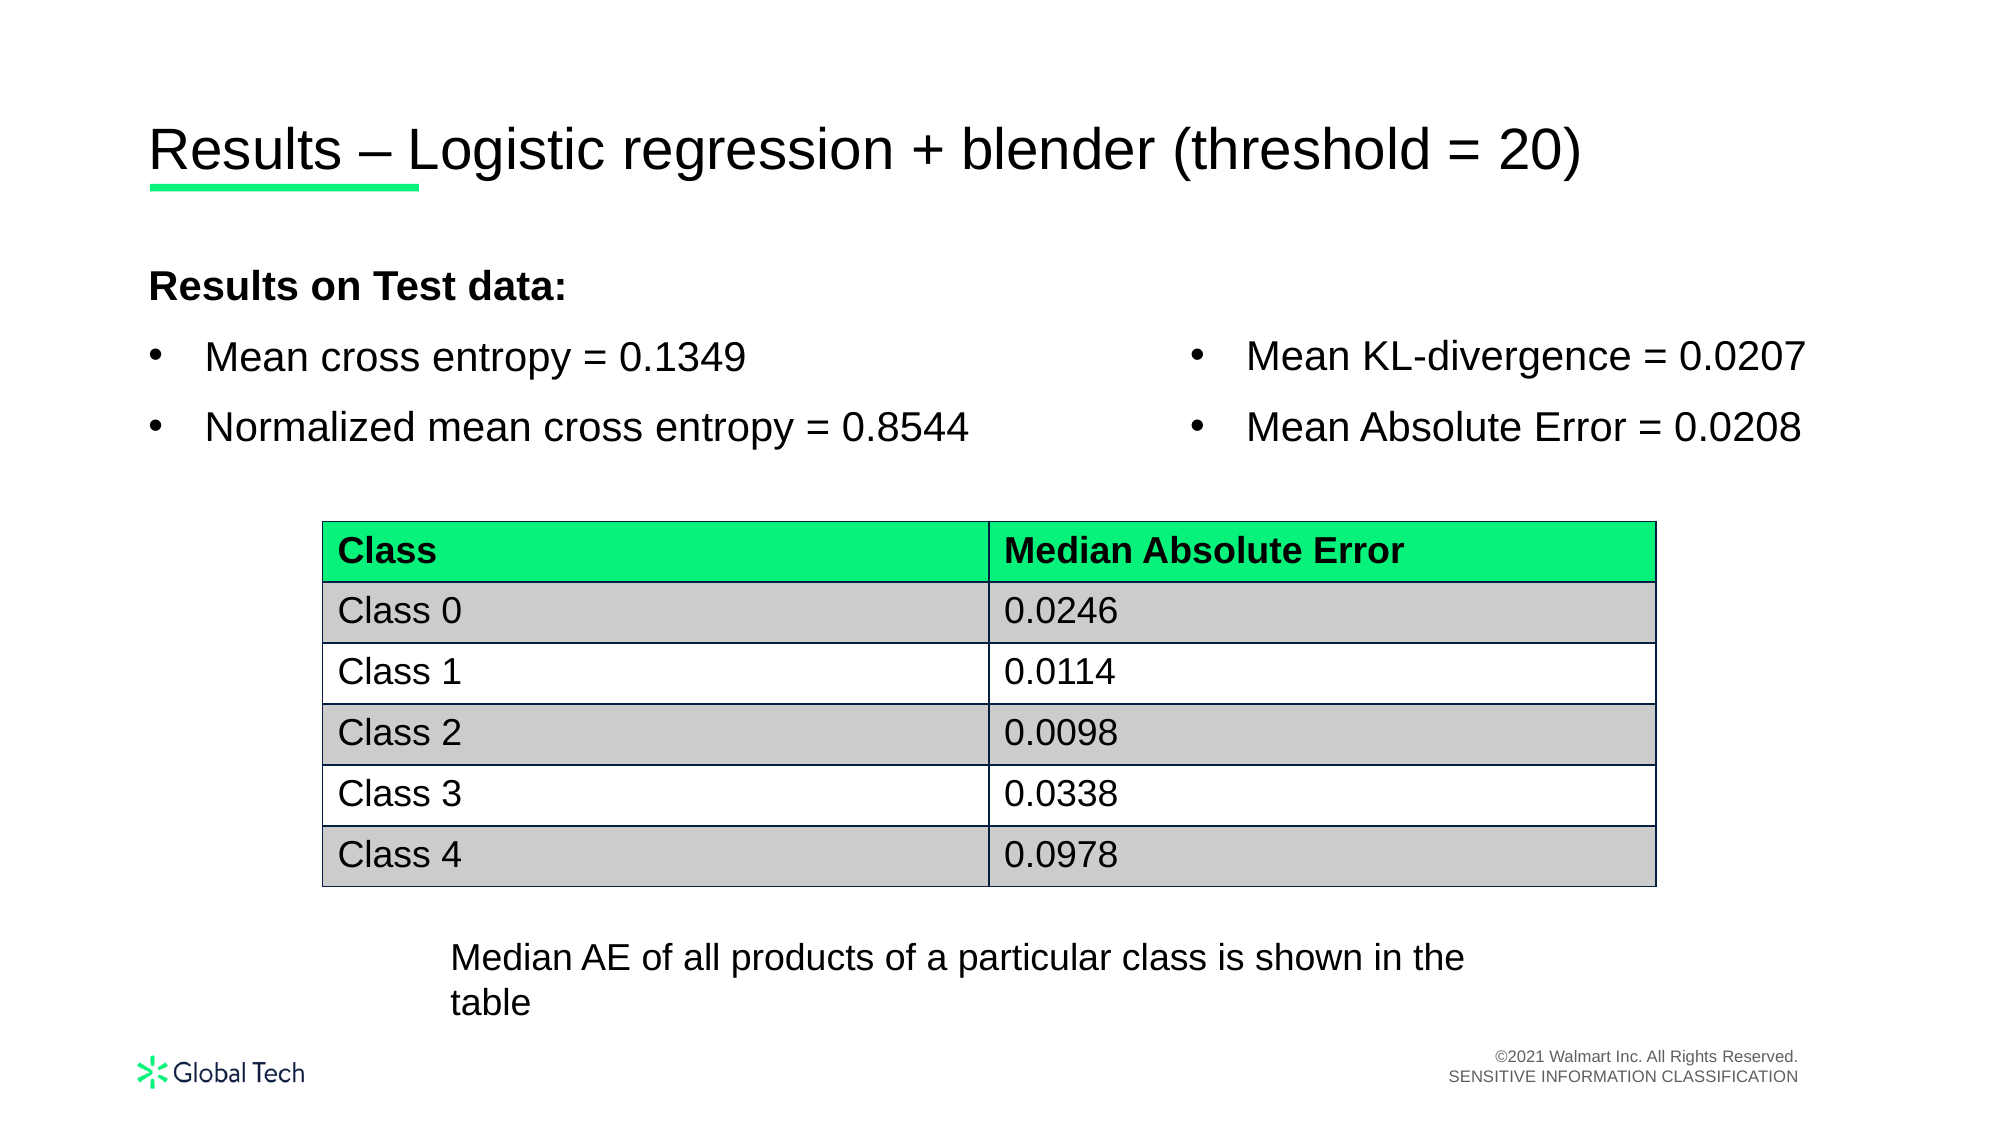

Results – Logistic regression + blender (threshold = 20)
Results on Test data:
Mean cross entropy = 0.1349
Normalized mean cross entropy = 0.8544

Mean KL-divergence = 0.0207
Mean Absolute Error = 0.0208

| Class | Median Absolute Error |
| --- | --- |
| Class 0 | 0.0246 |
| Class 1 | 0.0114 |
| Class 2 | 0.0098 |
| Class 3 | 0.0338 |
| Class 4 | 0.0978 |
Median AE of all products of a particular class is shown in the table